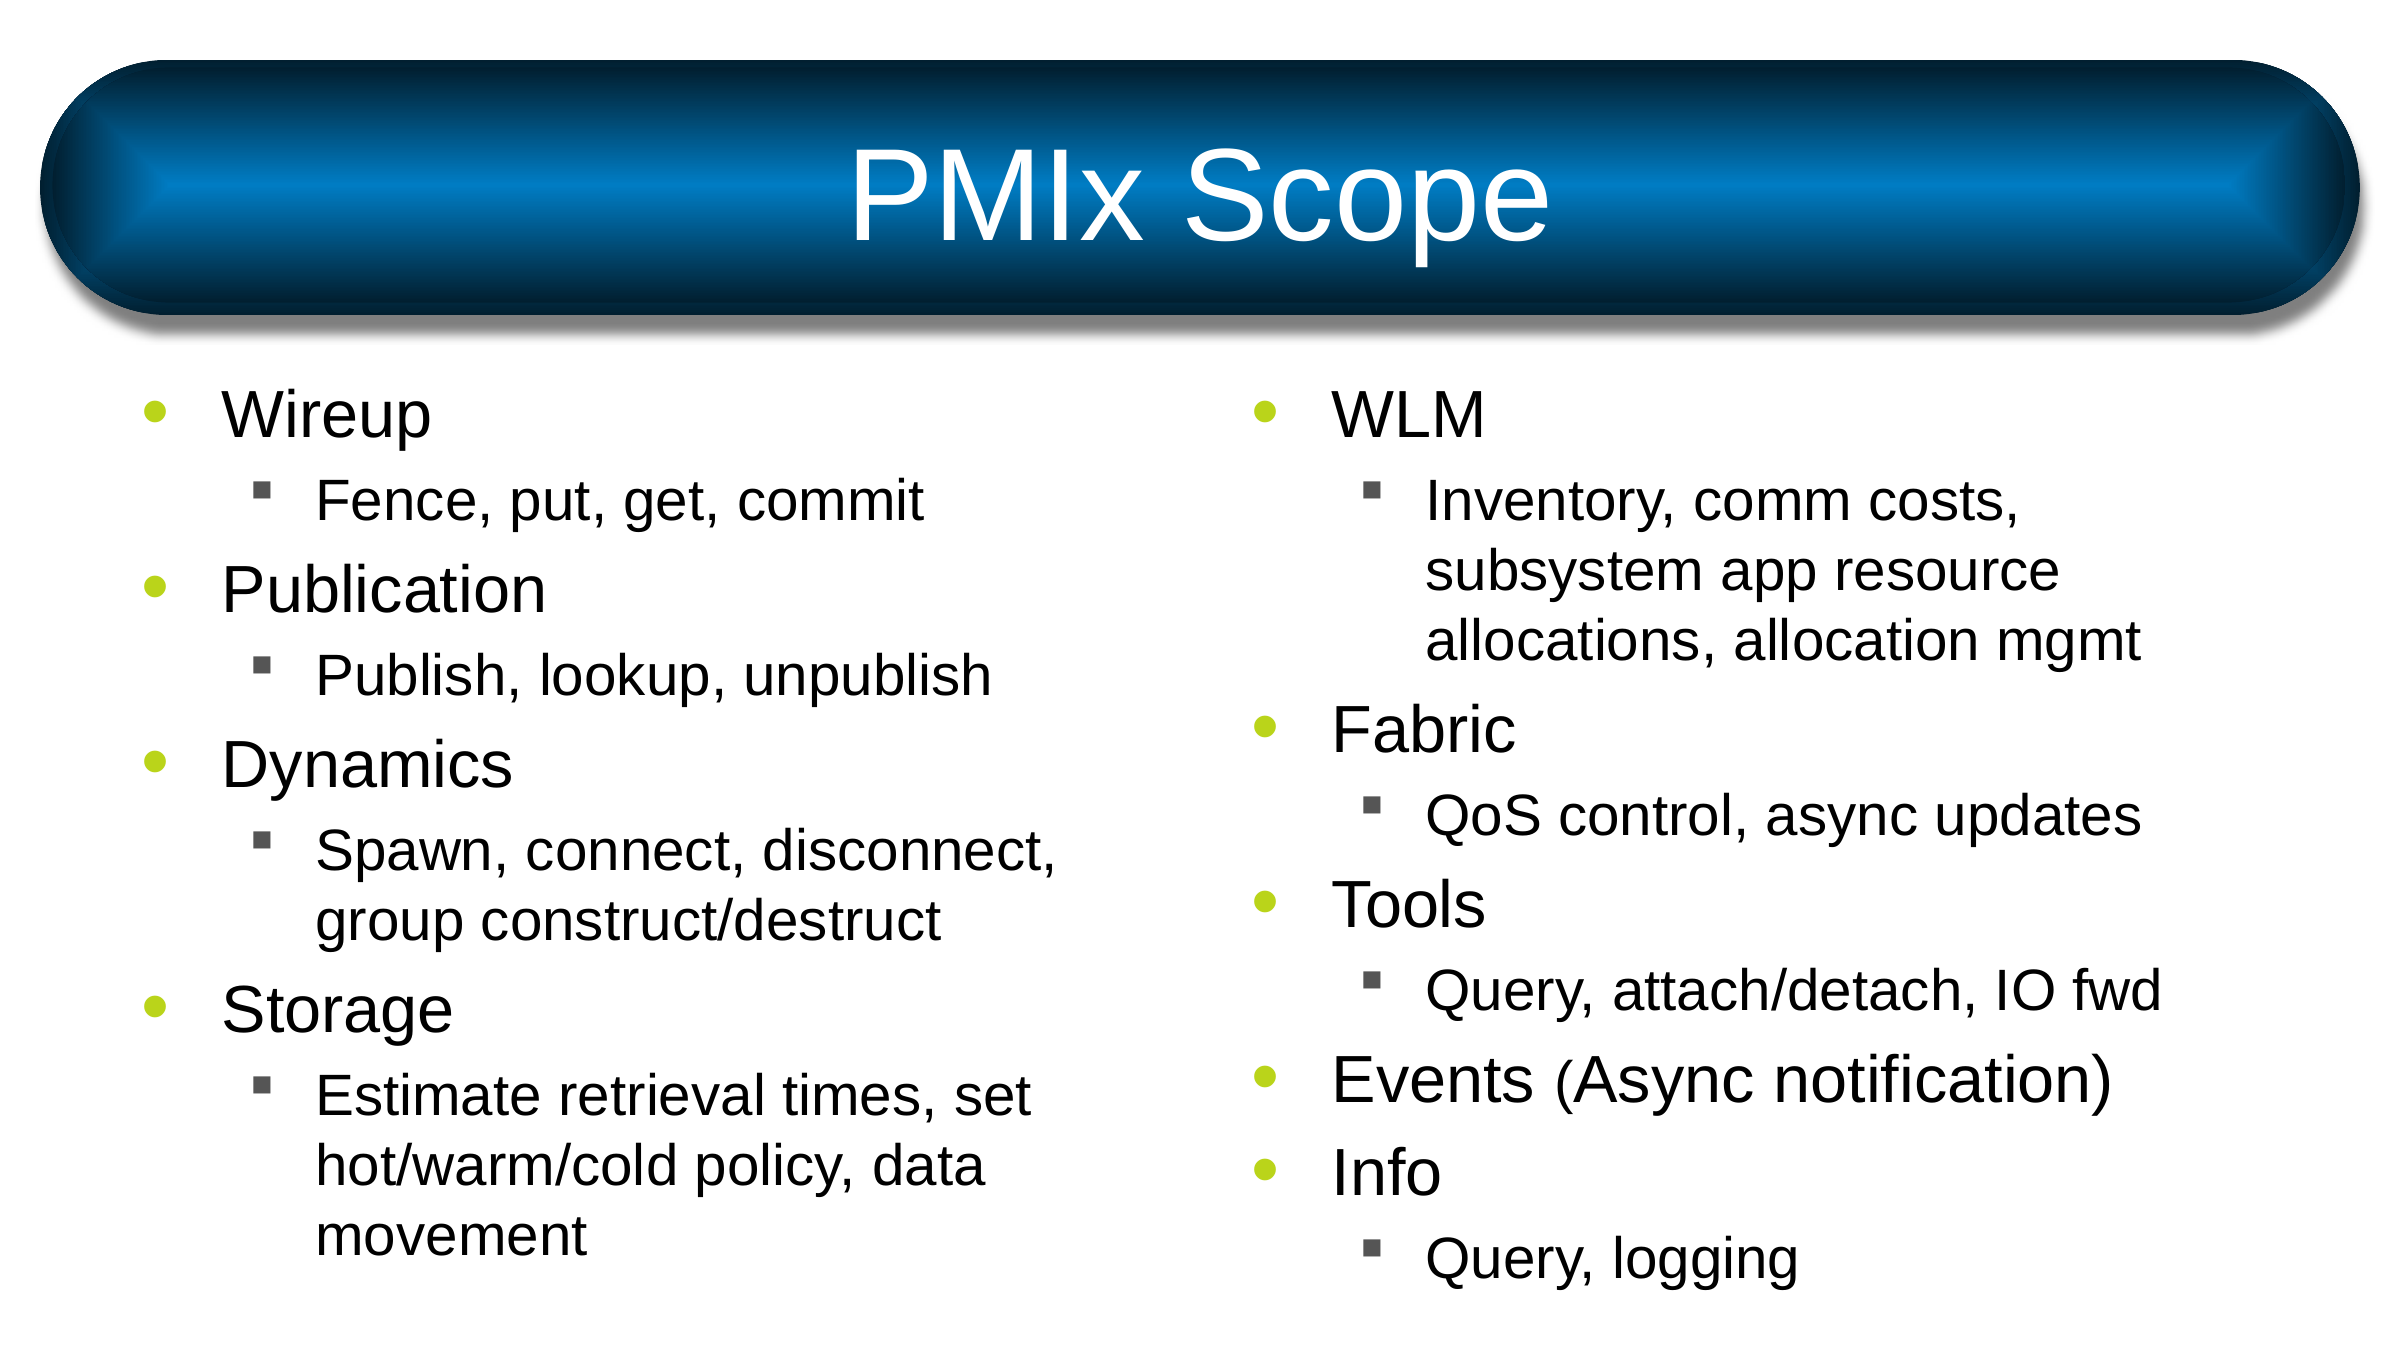

# PMIx Scope
Wireup
Fence, put, get, commit
Publication
Publish, lookup, unpublish
Dynamics
Spawn, connect, disconnect, group construct/destruct
Storage
Estimate retrieval times, set hot/warm/cold policy, data movement
WLM
Inventory, comm costs, subsystem app resource allocations, allocation mgmt
Fabric
QoS control, async updates
Tools
Query, attach/detach, IO fwd
Events (Async notification)
Info
Query, logging